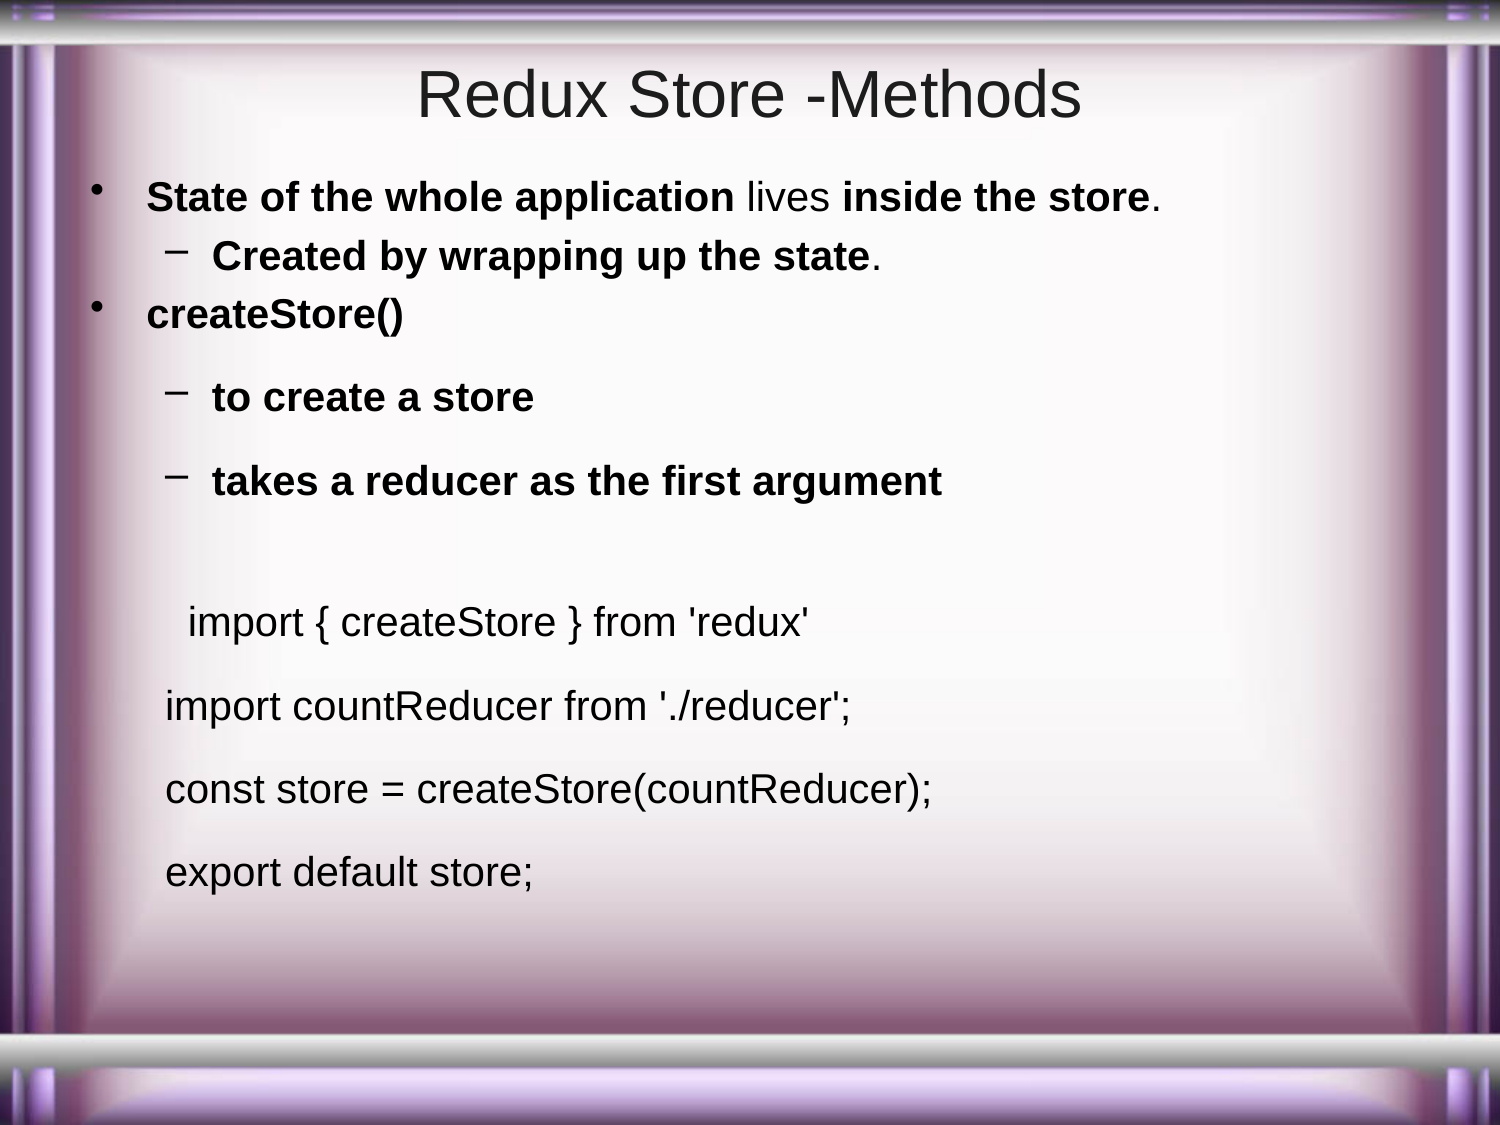

# Redux Store -Methods
State of the whole application lives inside the store.
Created by wrapping up the state.
createStore()
to create a store
takes a reducer as the first argument

  import { createStore } from 'redux'
import countReducer from './reducer';
const store = createStore(countReducer);
export default store;